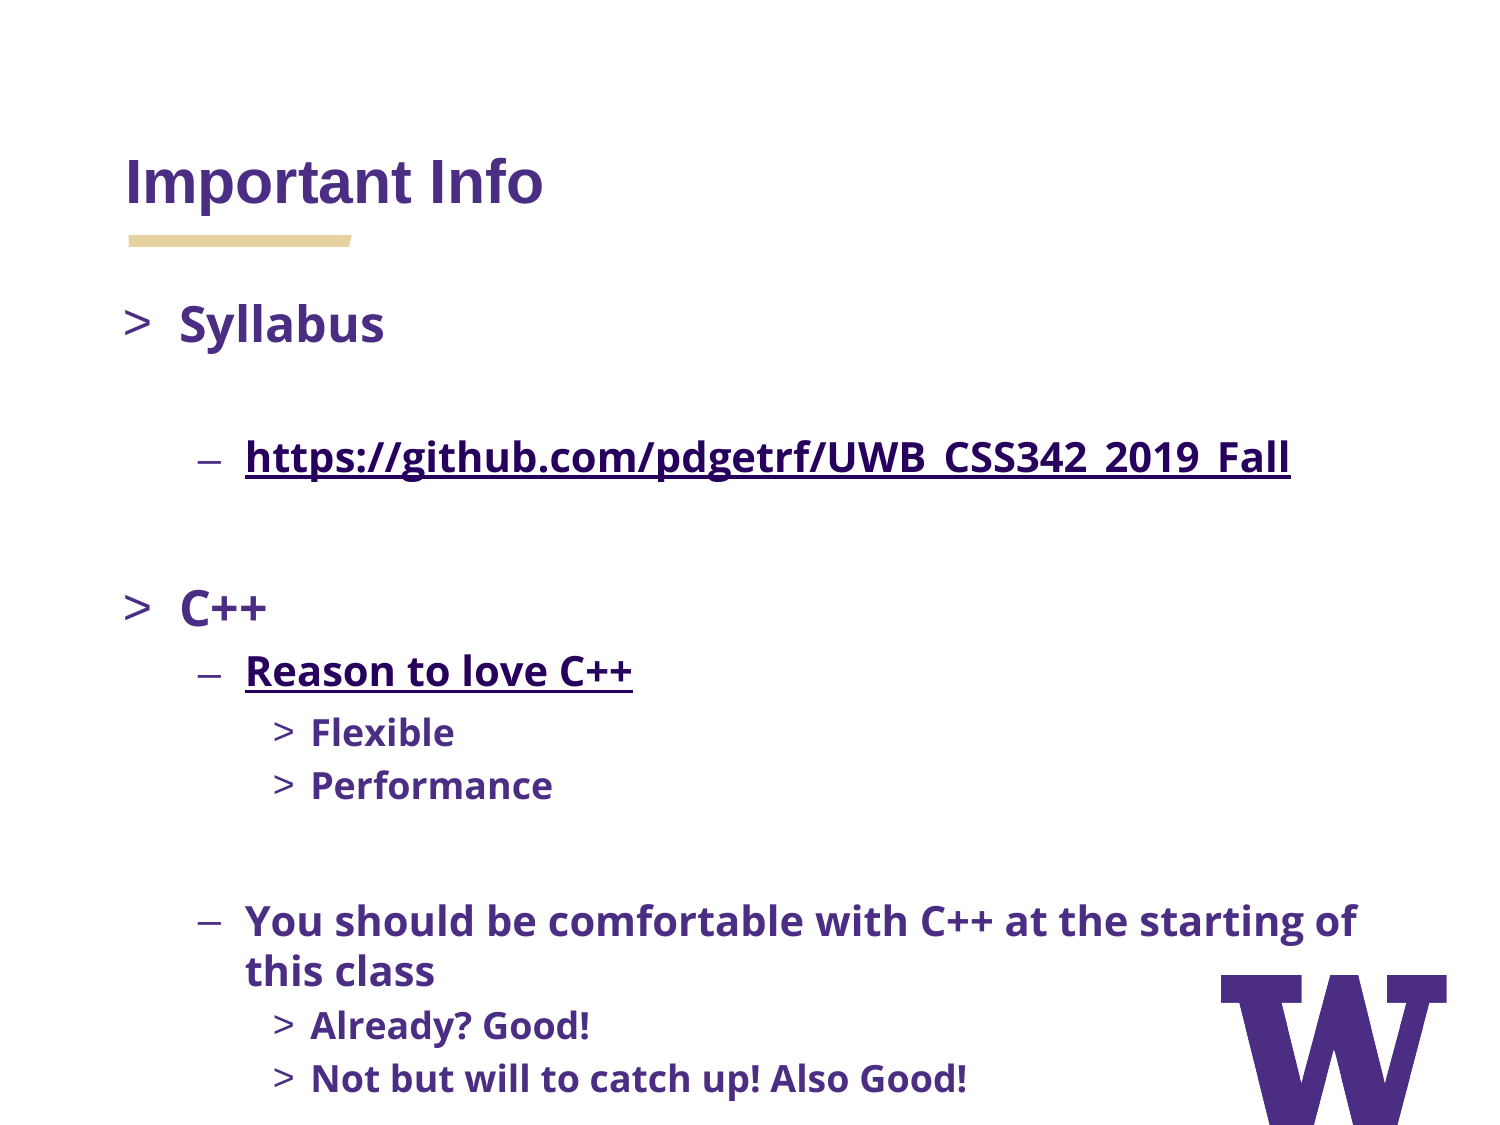

# Important Info
Syllabus

https://github.com/pdgetrf/UWB_CSS342_2019_Fall

C++
Reason to love C++
Flexible
Performance

You should be comfortable with C++ at the starting of this class
Already? Good!
Not but will to catch up! Also Good!